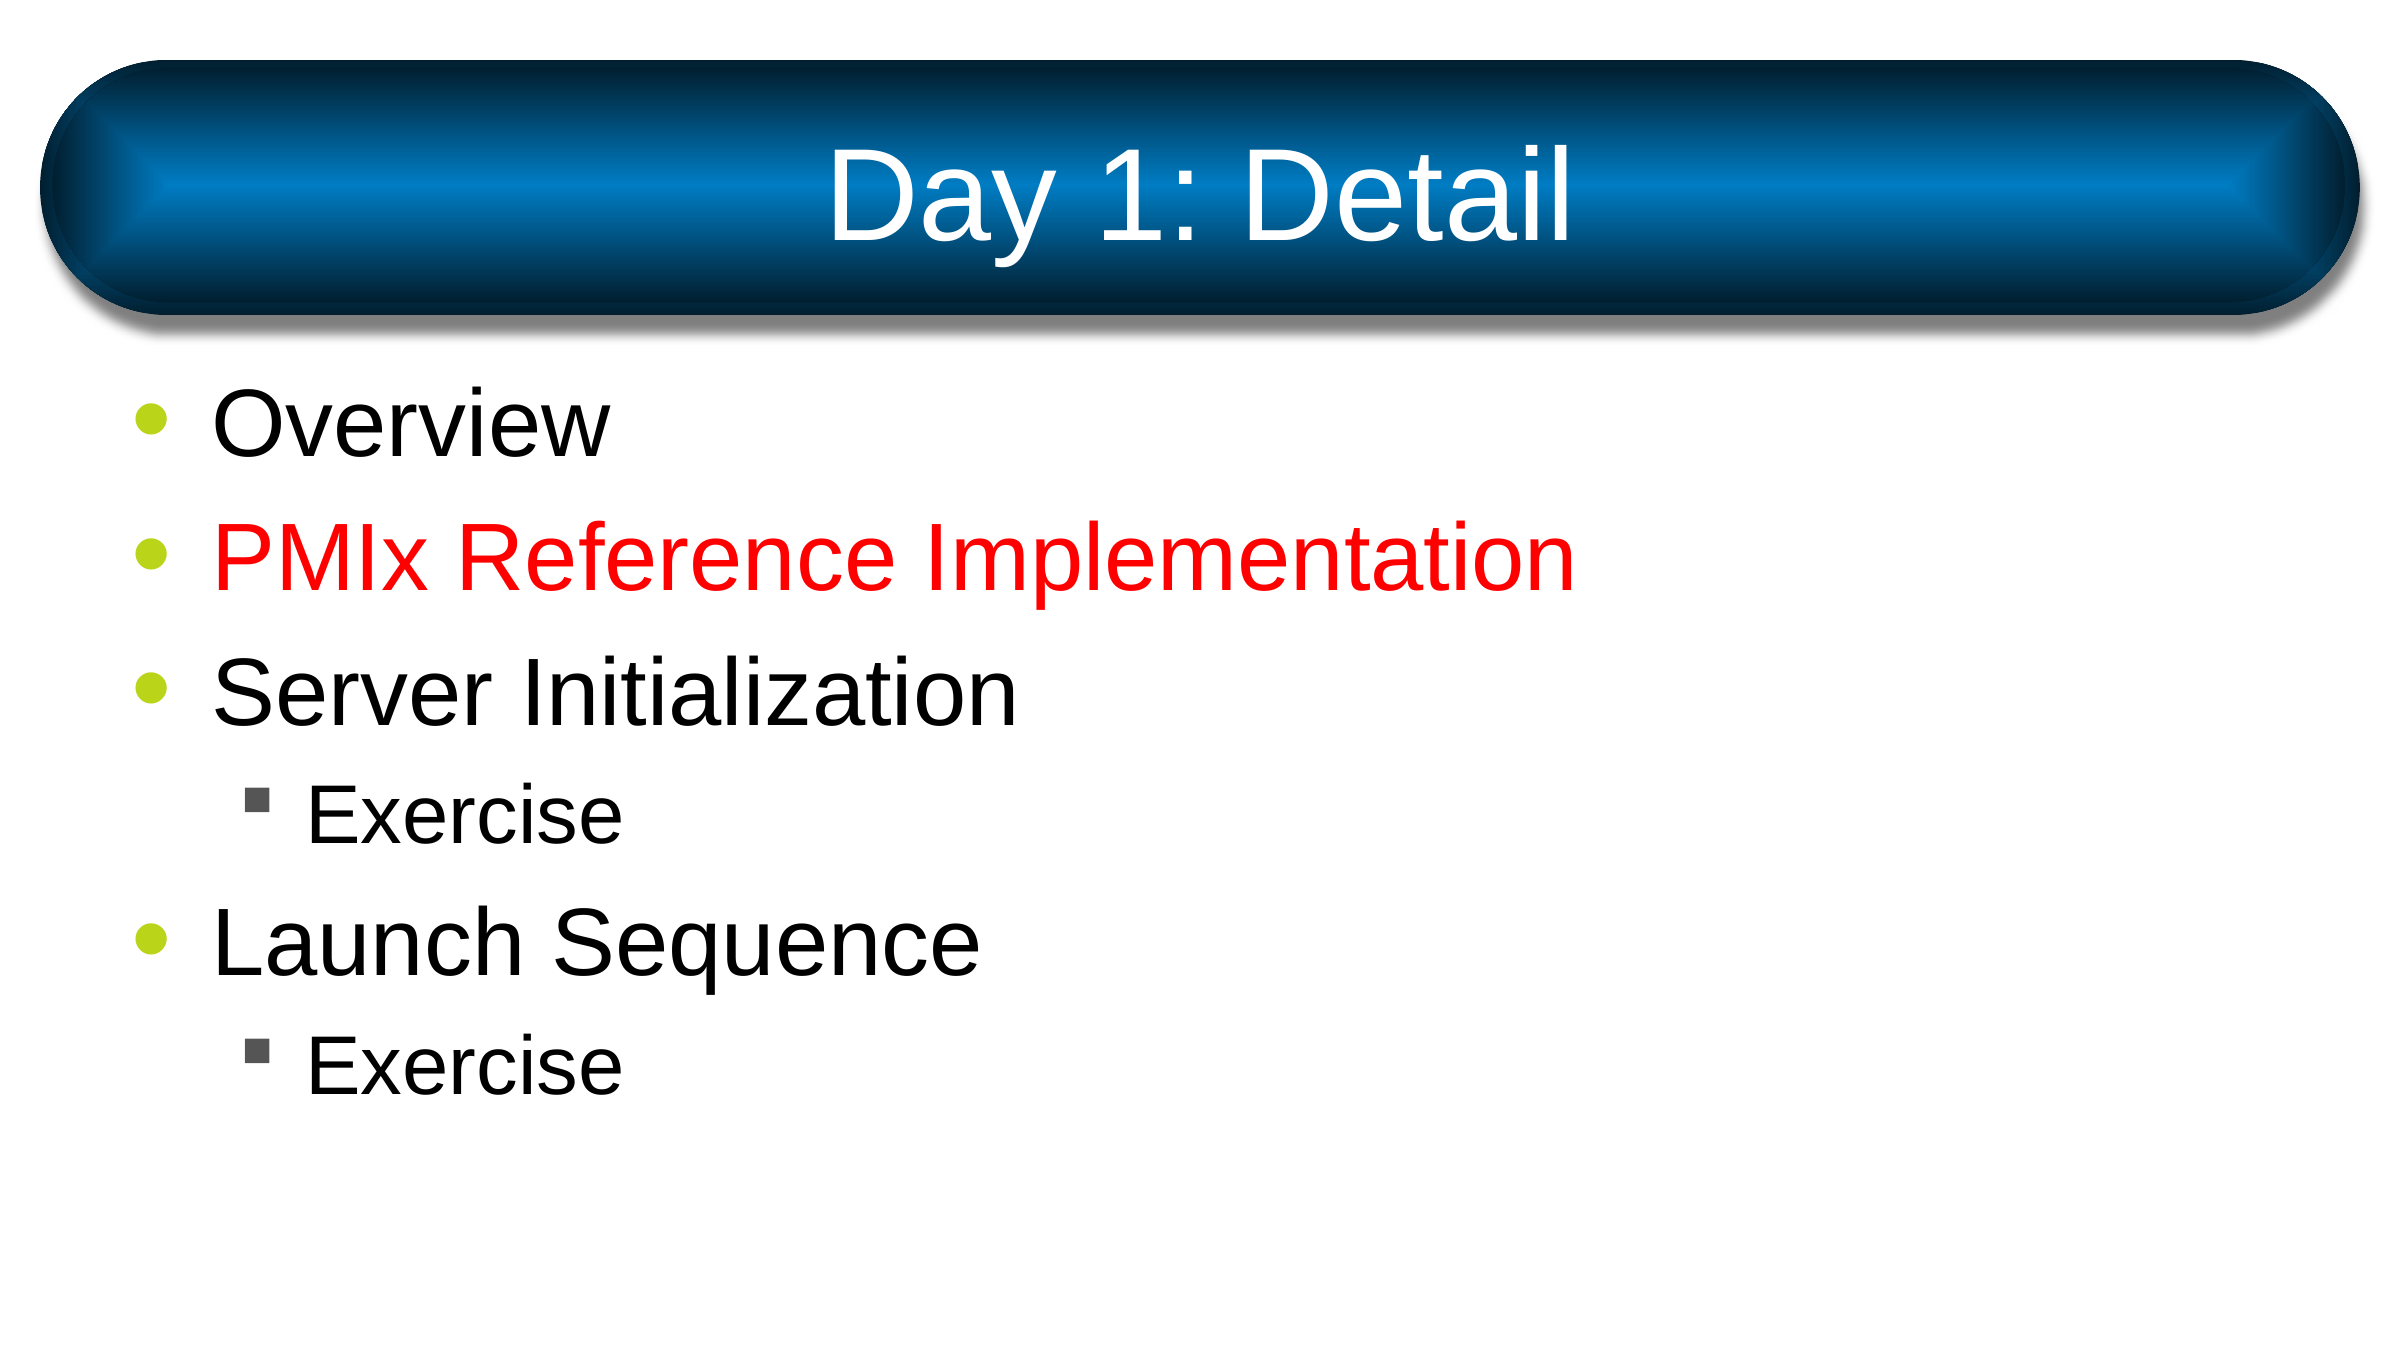

# Day 1: Detail
Overview
PMIx Reference Implementation
Server Initialization
Exercise
Launch Sequence
Exercise